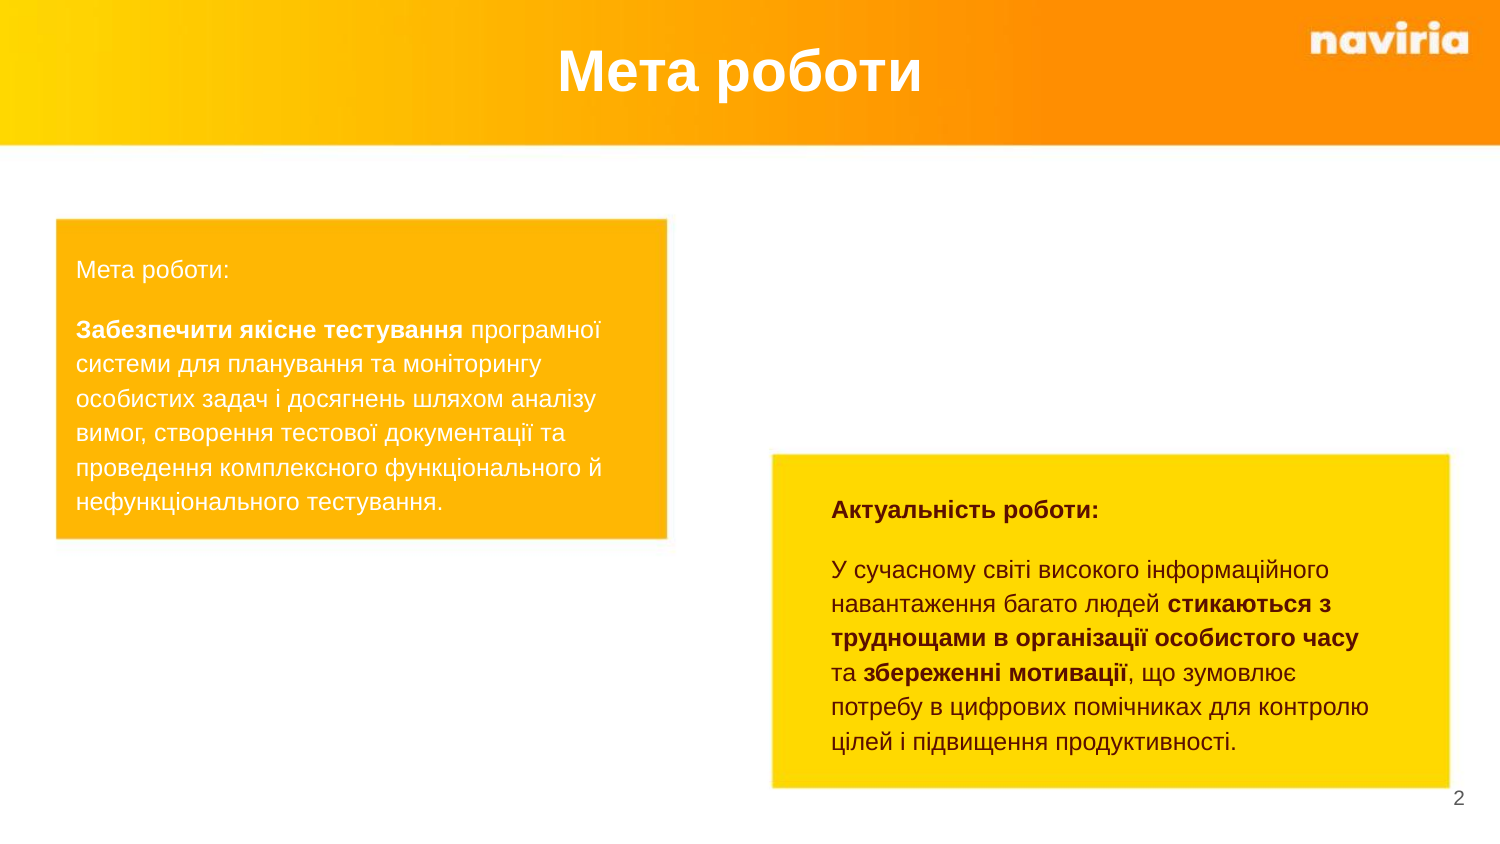

# Мета роботи
Мета роботи:
Забезпечити якісне тестування програмної системи для планування та моніторингу особистих задач і досягнень шляхом аналізу вимог, створення тестової документації та проведення комплексного функціонального й нефункціонального тестування.
Актуальність роботи:
У сучасному світі високого інформаційного навантаження багато людей стикаються з труднощами в організації особистого часу та збереженні мотивації, що зумовлює потребу в цифрових помічниках для контролю цілей і підвищення продуктивності.

2